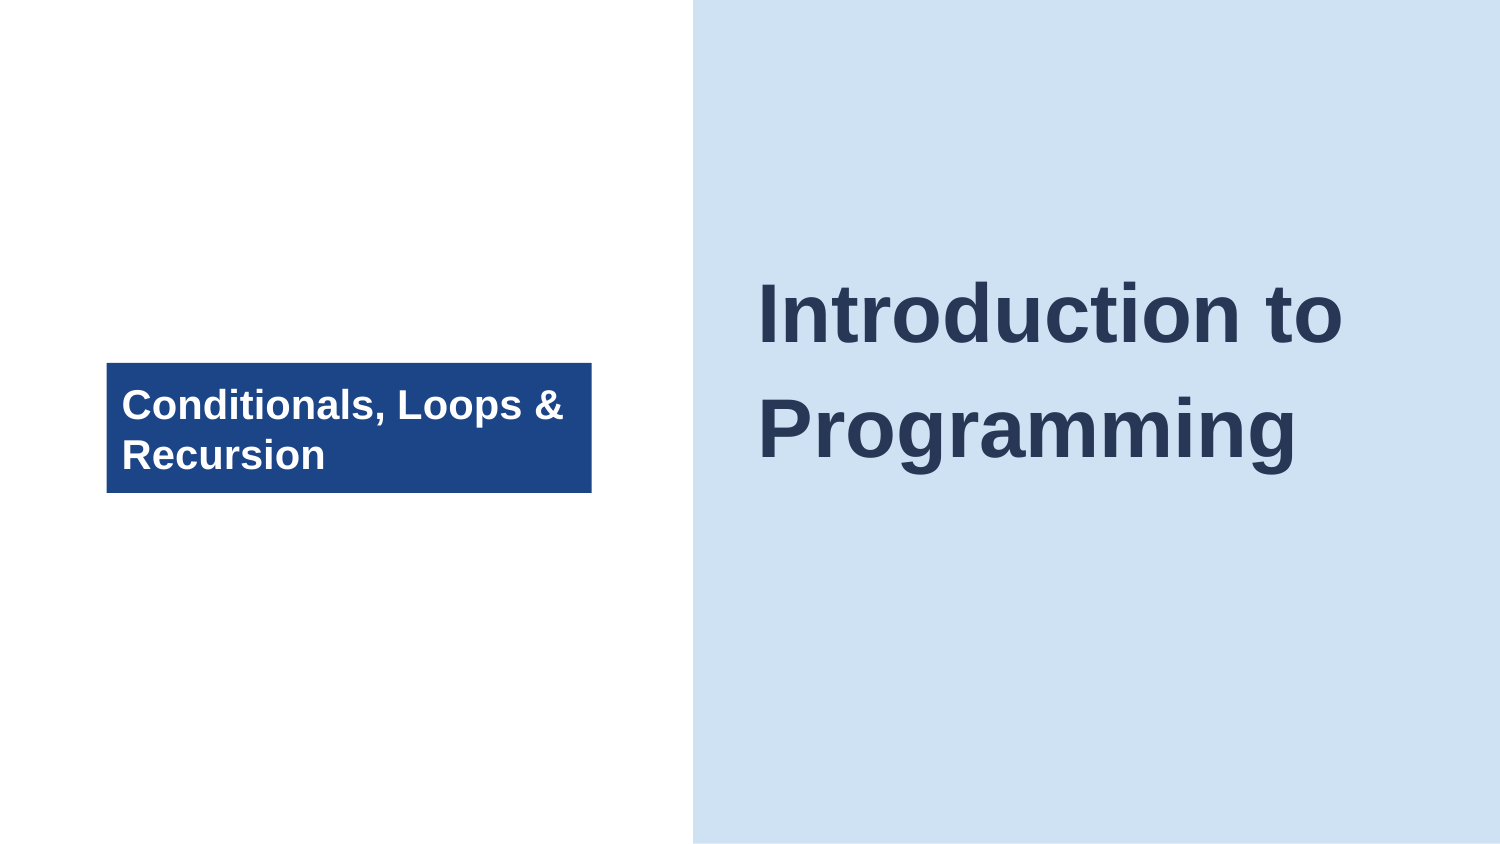

Introduction to Programming
Conditionals, Loops & Recursion